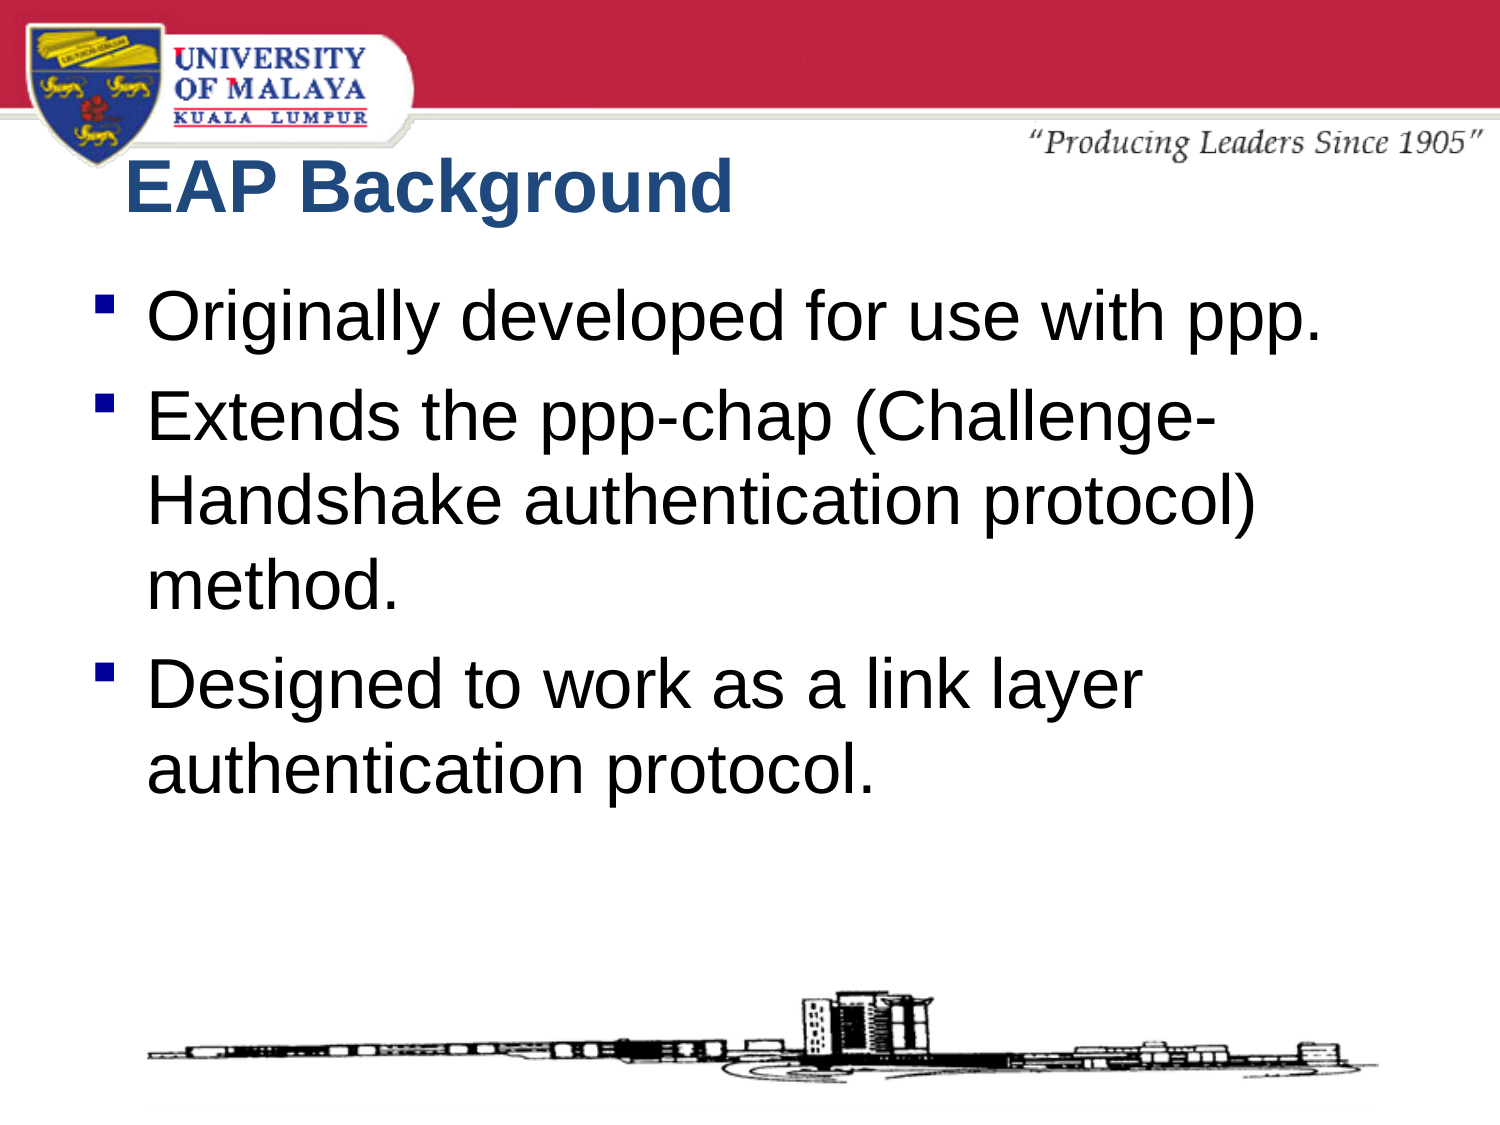

# EAP Background
Originally developed for use with ppp.
Extends the ppp-chap (Challenge-Handshake authentication protocol) method.
Designed to work as a link layer authentication protocol.